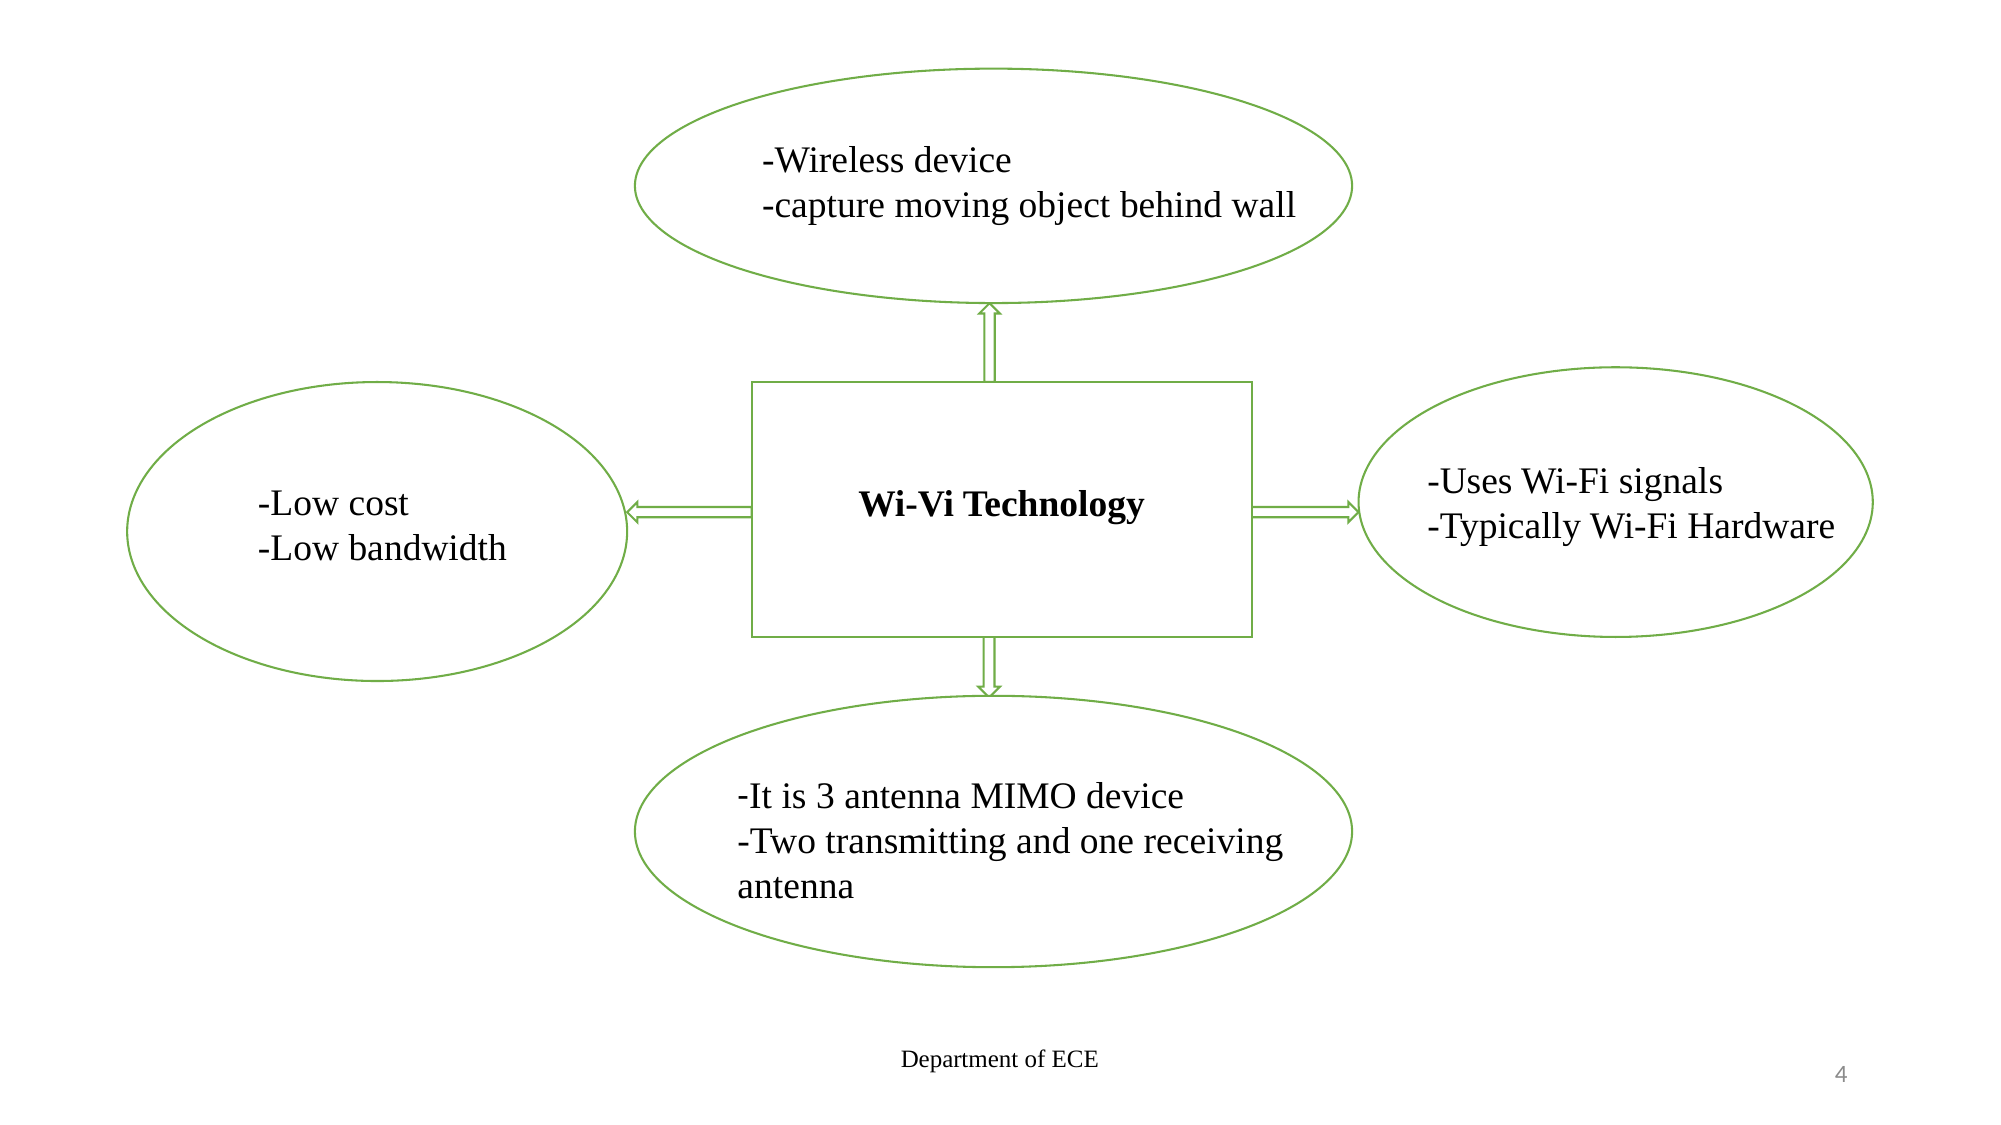

-Wireless device
-capture moving object behind wall

-Uses Wi-Fi signals
-Typically Wi-Fi Hardware
-Low cost
-Low bandwidth
Wi-Vi Technology

-It is 3 antenna MIMO device
-Two transmitting and one receiving antenna
Department of ECE

4